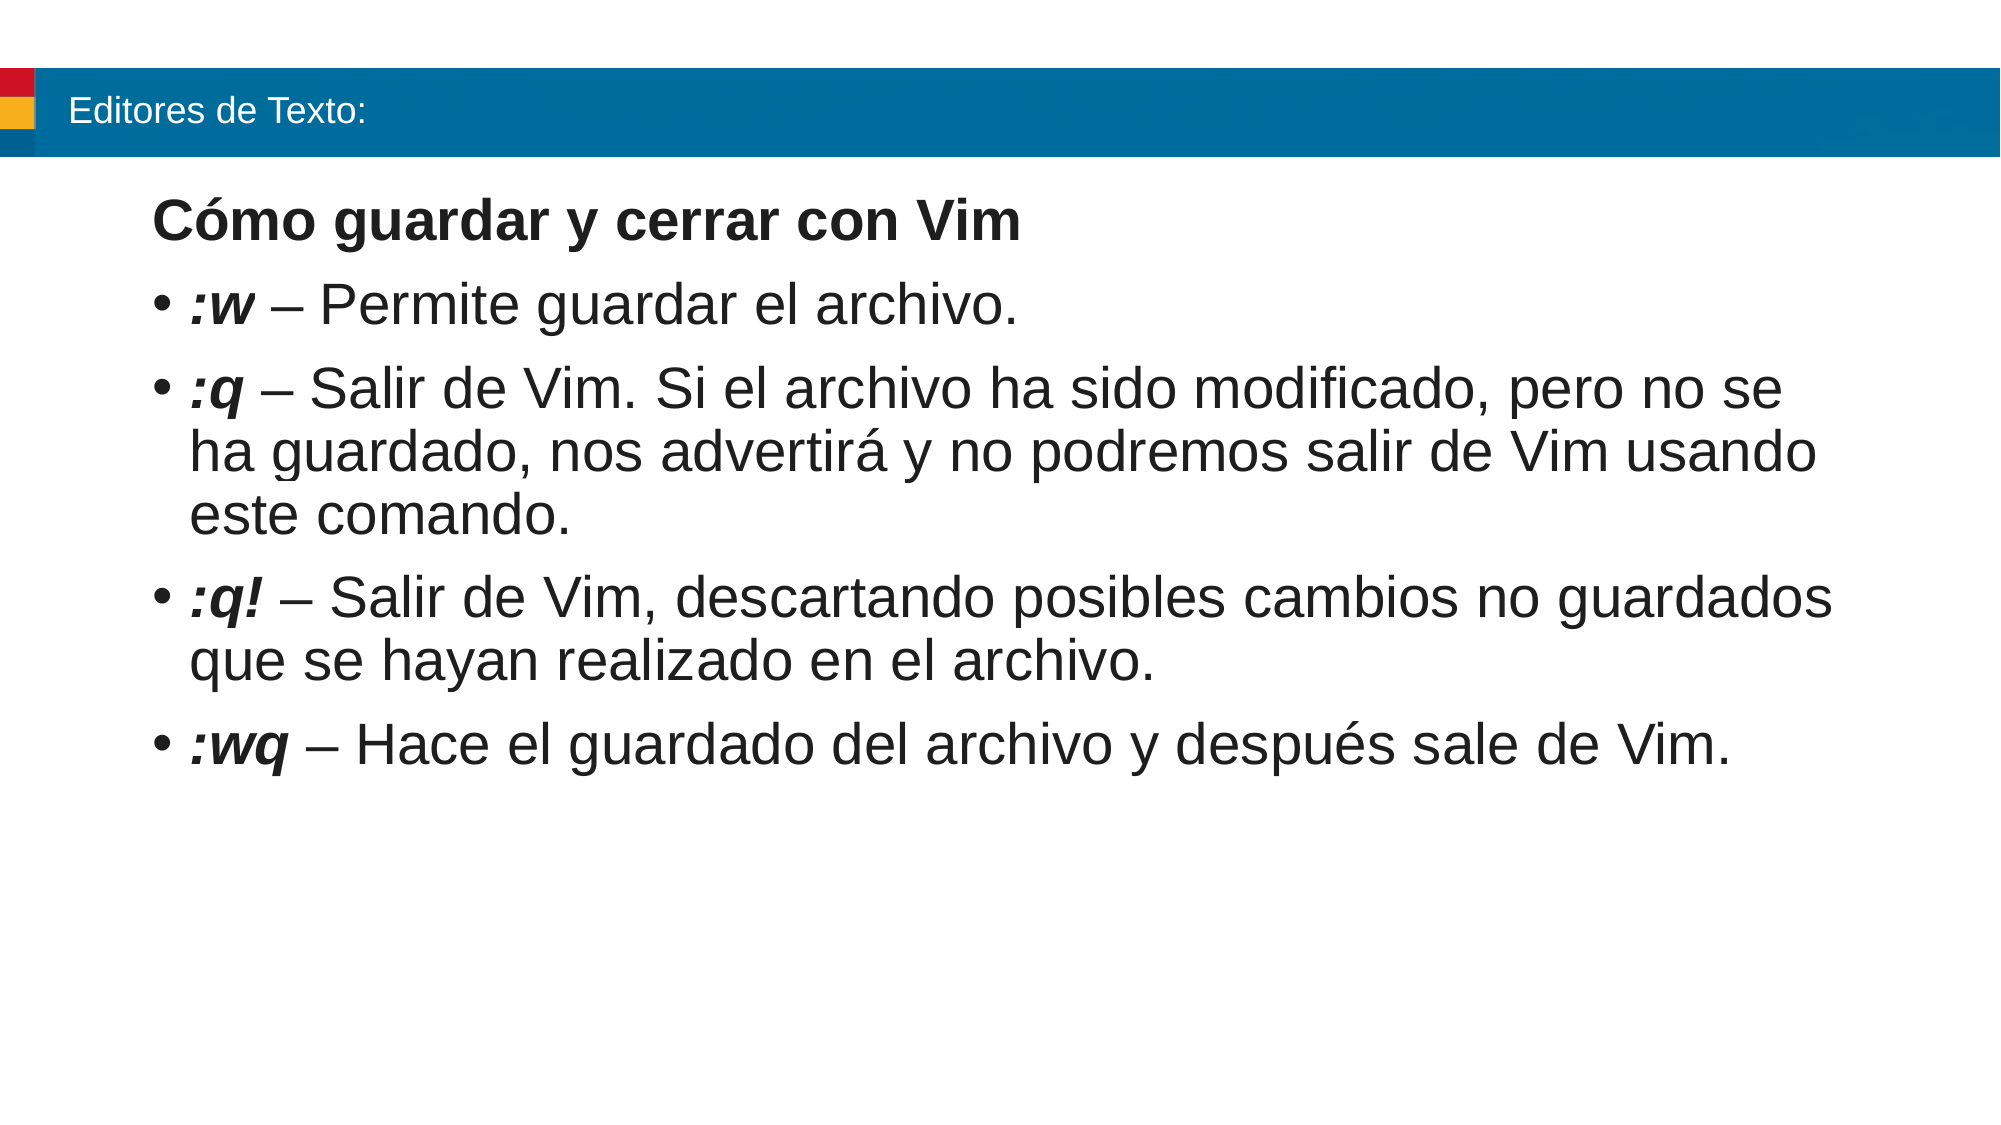

# Editores de Texto:
Cómo guardar y cerrar con Vim
:w – Permite guardar el archivo.
:q – Salir de Vim. Si el archivo ha sido modificado, pero no se ha guardado, nos advertirá y no podremos salir de Vim usando este comando.
:q! – Salir de Vim, descartando posibles cambios no guardados que se hayan realizado en el archivo.
:wq – Hace el guardado del archivo y después sale de Vim.